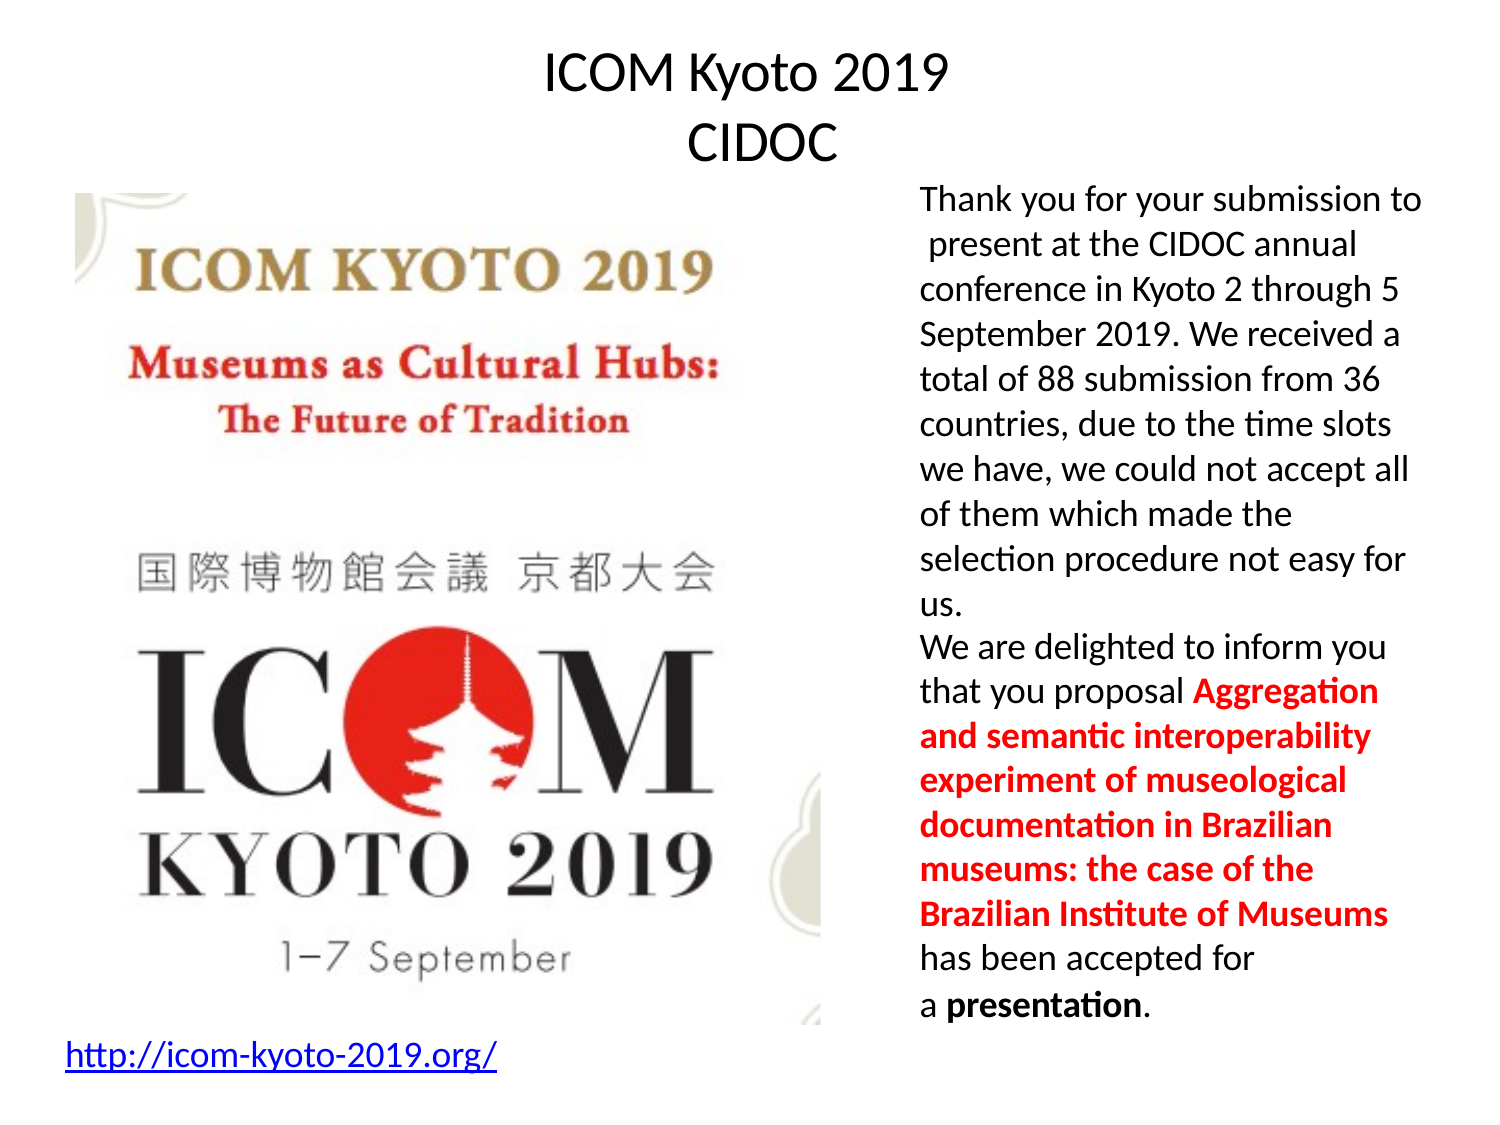

# ICOM Kyoto 2019  CIDOC
Thank you for your submission to  present at the CIDOC annual  conference in Kyoto 2 through 5  September 2019. We received a  total of 88 submission from 36  countries, due to the time slots  we have, we could not accept all  of them which made the  selection procedure not easy for  us.
We are delighted to inform you  that you proposal Aggregation  and semantic interoperability  experiment of museological  documentation in Brazilian  museums: the case of the  Brazilian Institute of Museums  has been accepted for
a presentation.

http://icom-kyoto-2019.org/